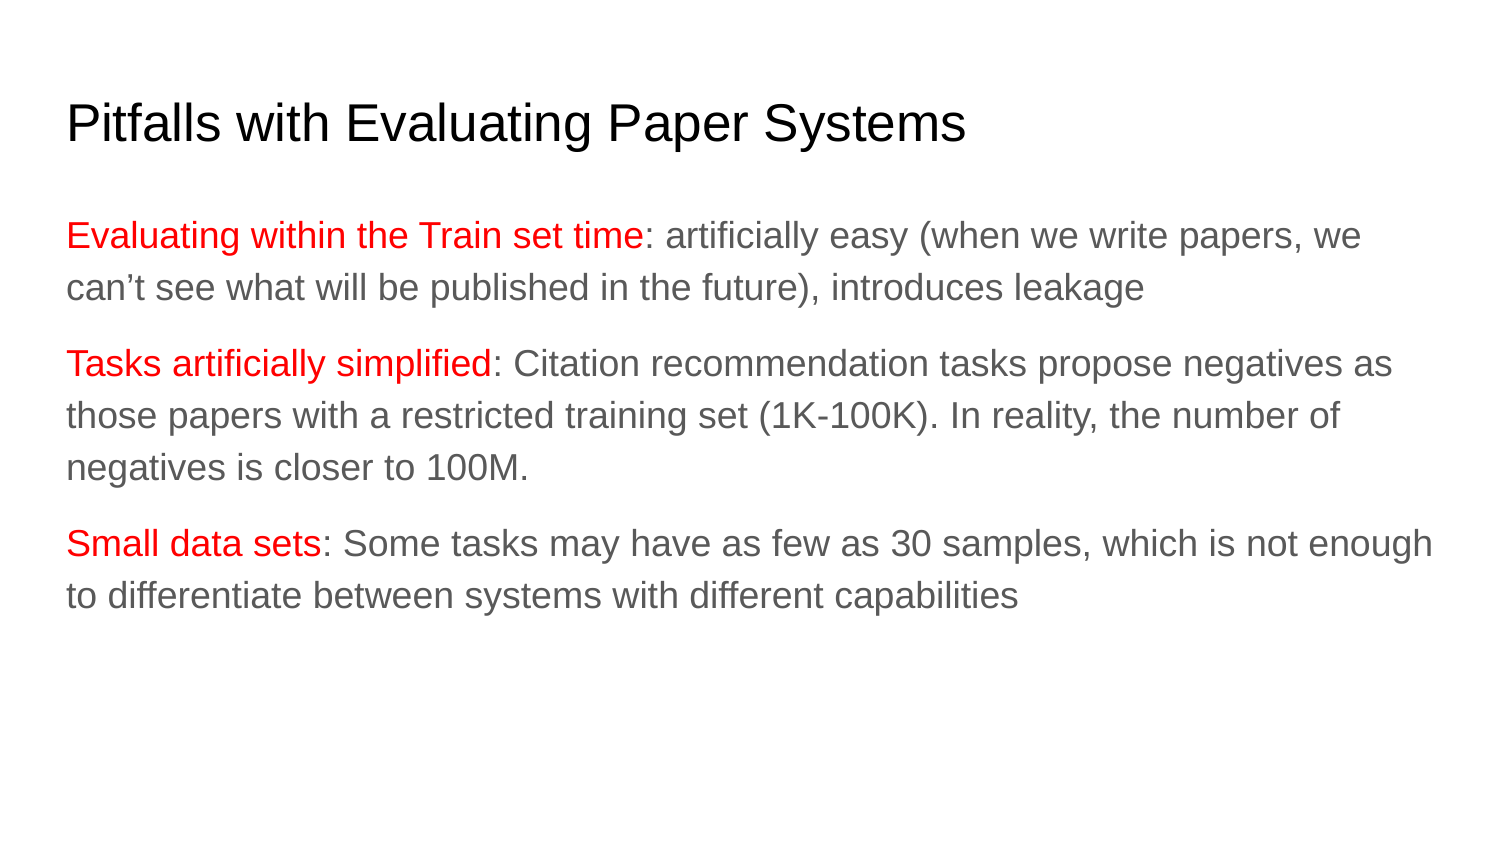

# Pitfalls with Evaluating Paper Systems
Evaluating within the Train set time: artificially easy (when we write papers, we can’t see what will be published in the future), introduces leakage
Tasks artificially simplified: Citation recommendation tasks propose negatives as those papers with a restricted training set (1K-100K). In reality, the number of negatives is closer to 100M.
Small data sets: Some tasks may have as few as 30 samples, which is not enough to differentiate between systems with different capabilities